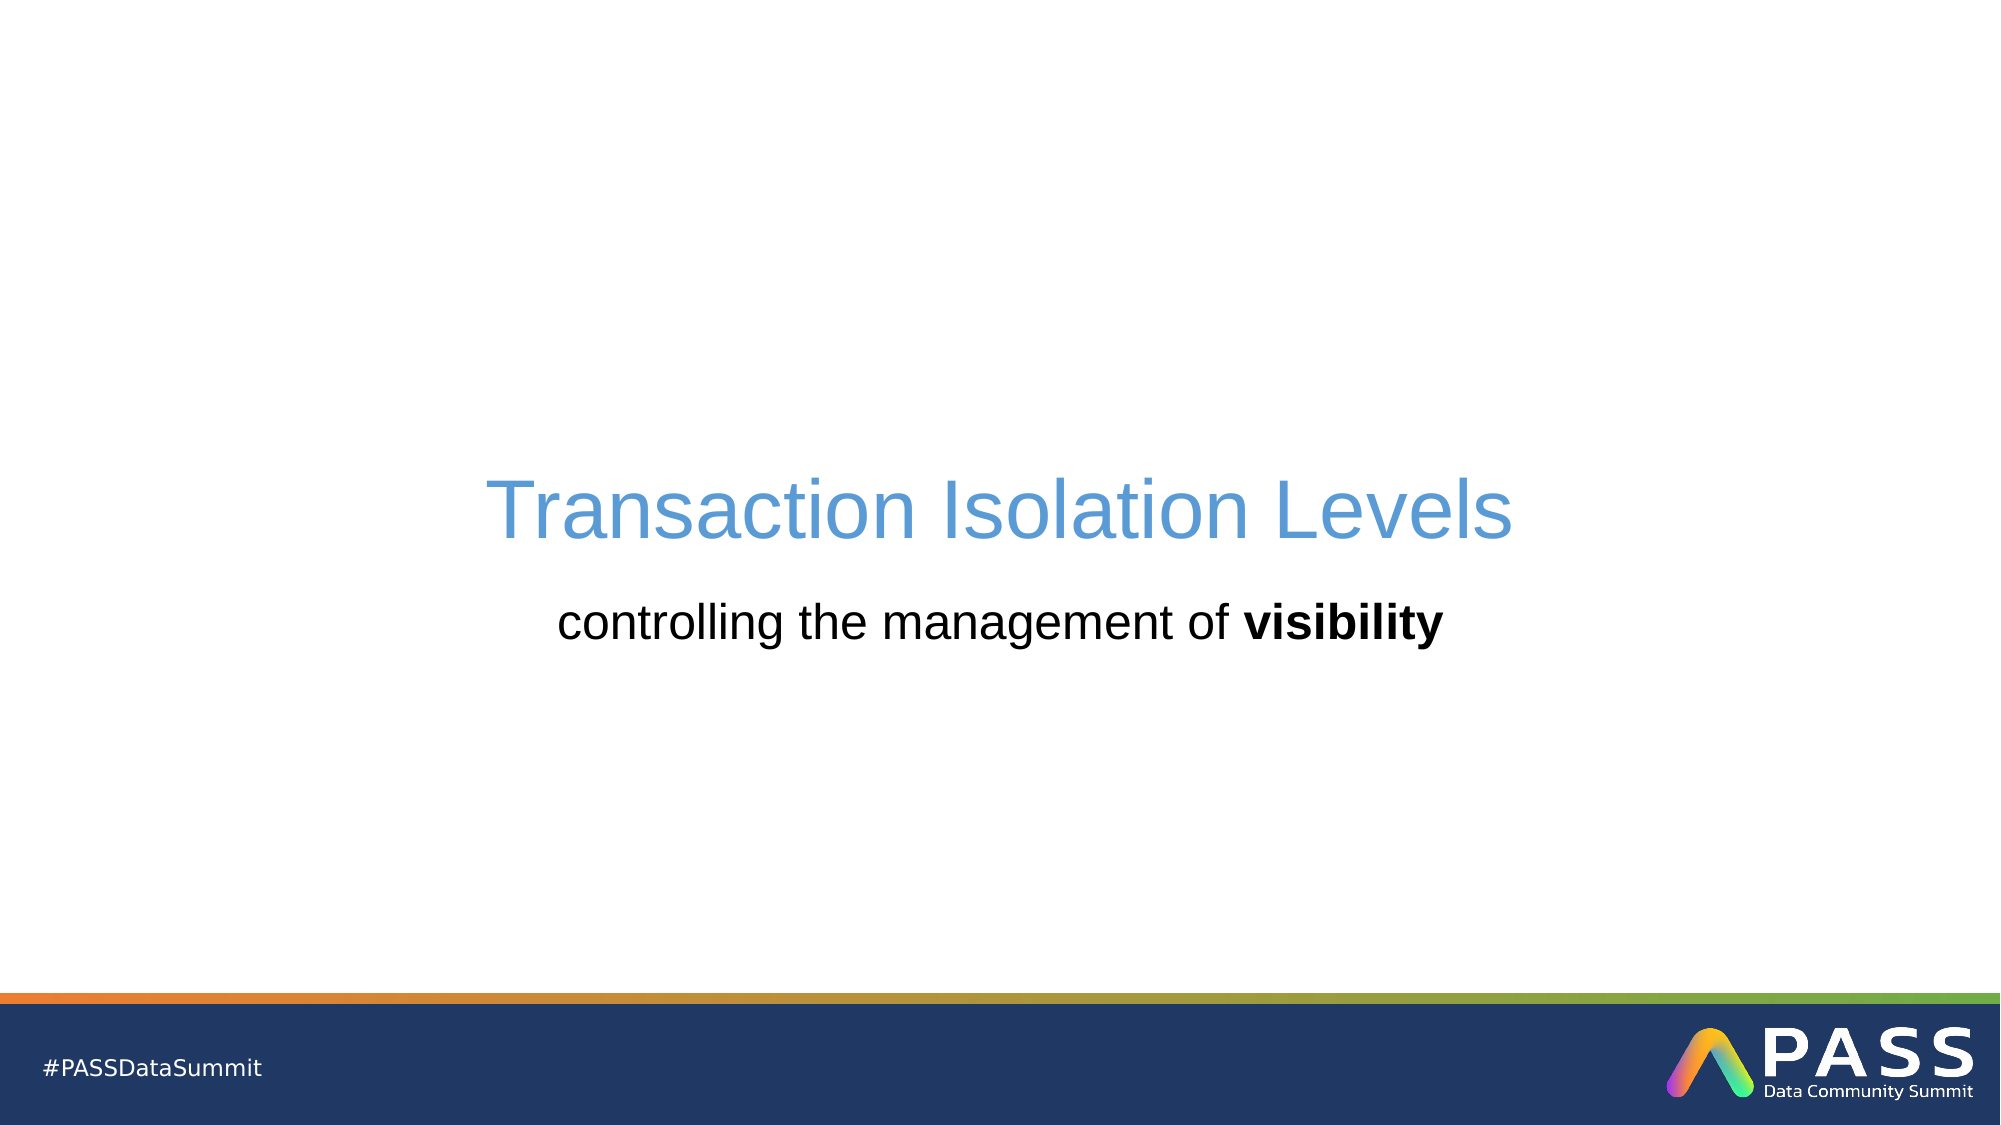

# Transaction Isolation Levels
controlling the management of visibility